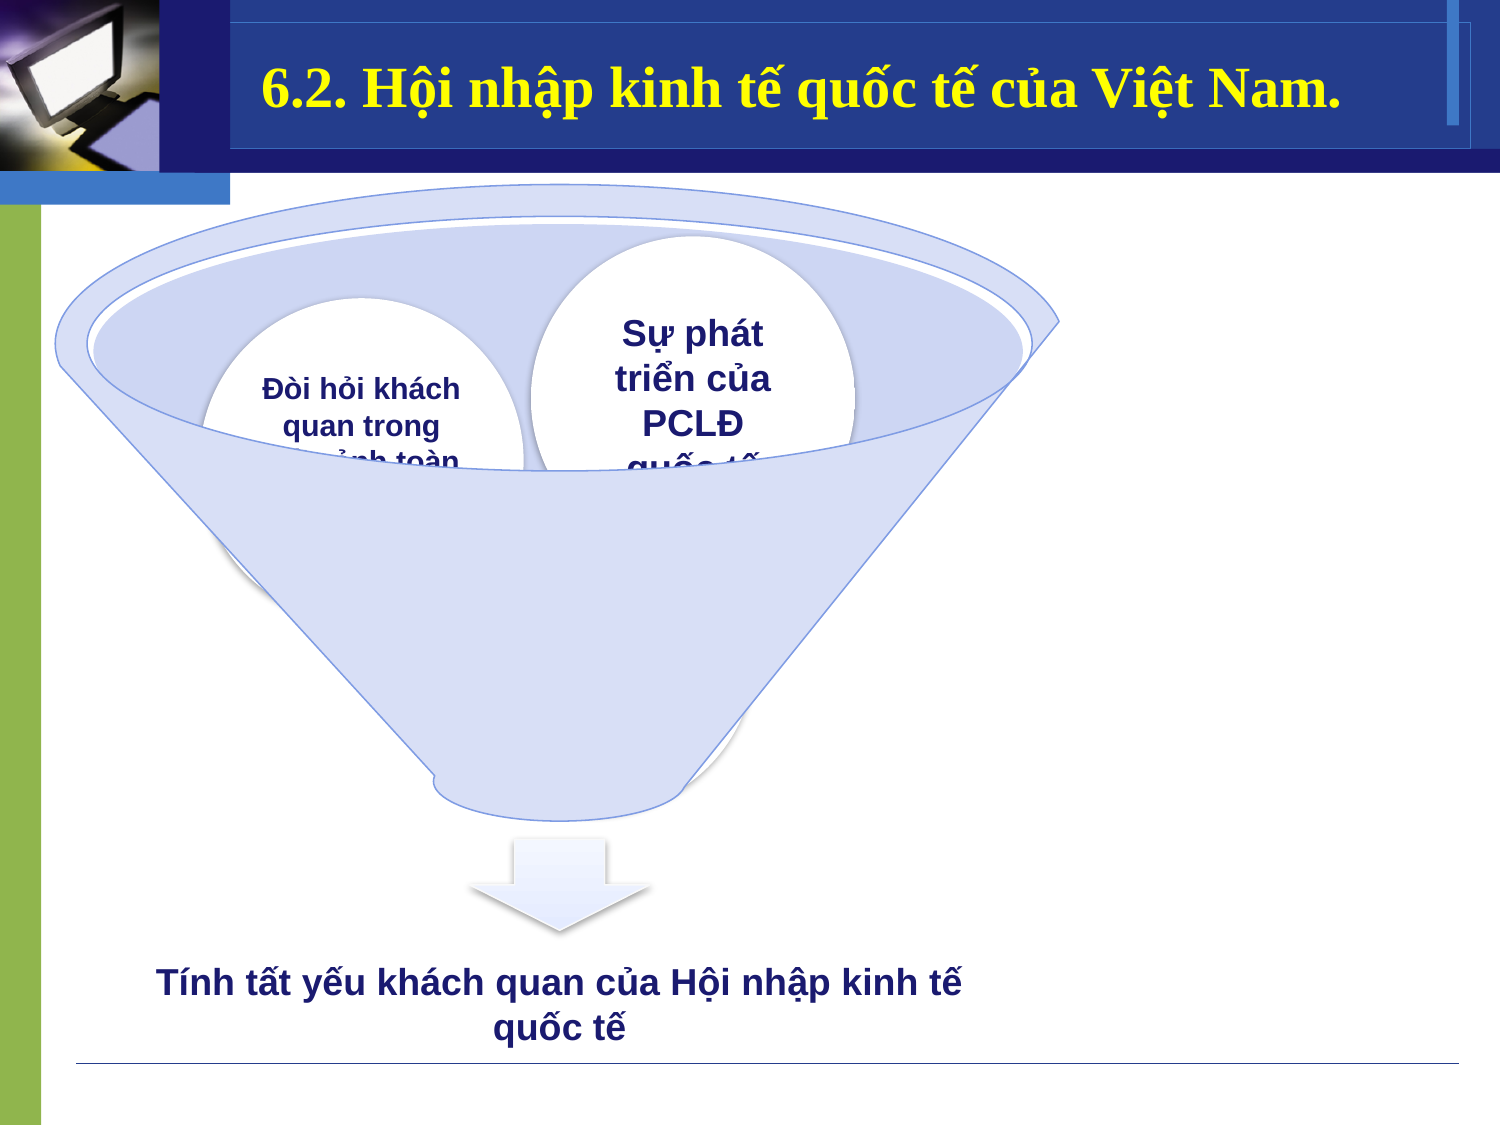

# 6.2. Hội nhập kinh tế quốc tế của Việt Nam.
Sự phát triển của PCLĐ quốc tế
Đòi hỏi khách quan trong bối cảnh toàn cầu hóa kinh tế
Phương thức phát triển chủ yếu và phổ biến của các nước, nhất là các nước đang và kém phát triển trong điều kiện hiện nay.
Tính tất yếu khách quan của Hội nhập kinh tế quốc tế